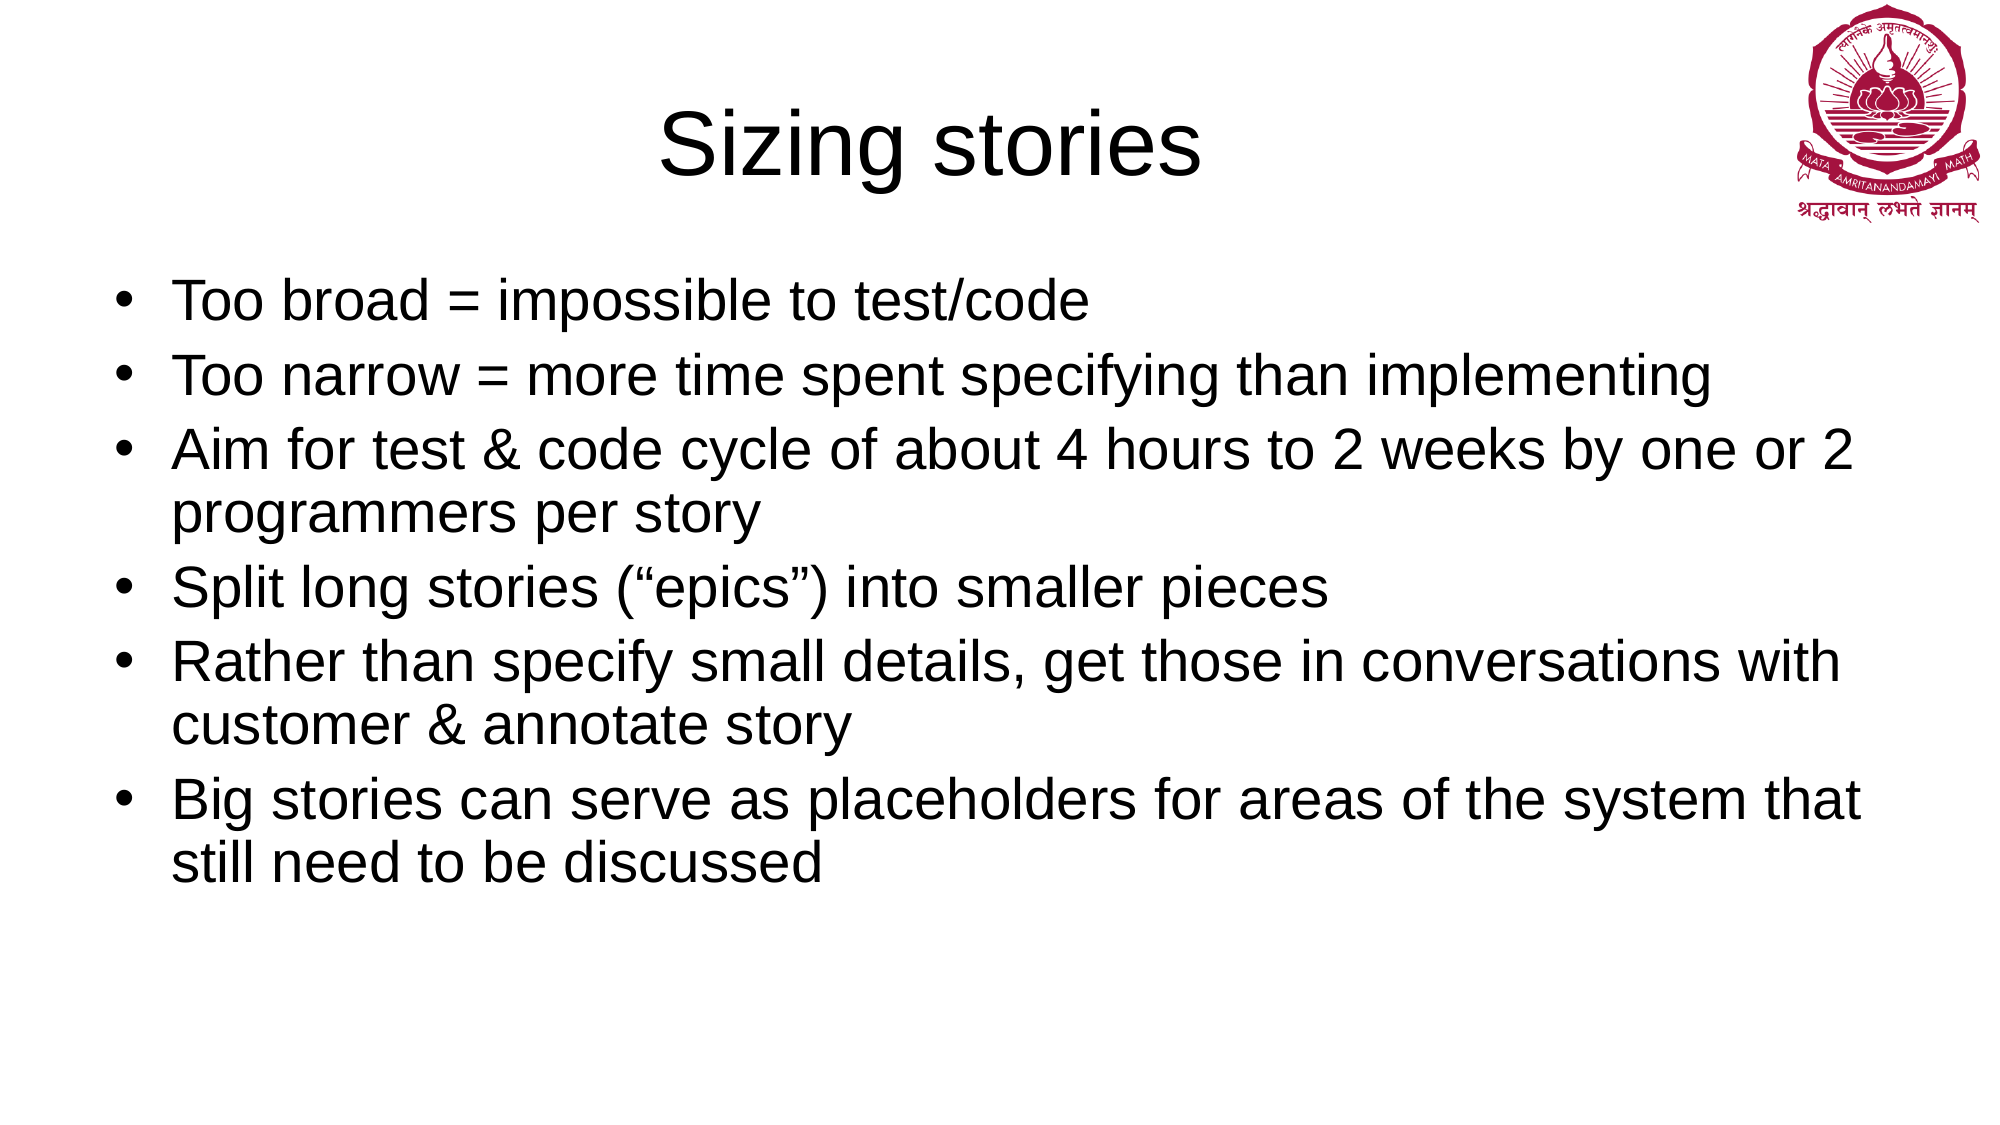

# Sizing stories
Too broad = impossible to test/code
Too narrow = more time spent specifying than implementing
Aim for test & code cycle of about 4 hours to 2 weeks by one or 2 programmers per story
Split long stories (“epics”) into smaller pieces
Rather than specify small details, get those in conversations with customer & annotate story
Big stories can serve as placeholders for areas of the system that still need to be discussed